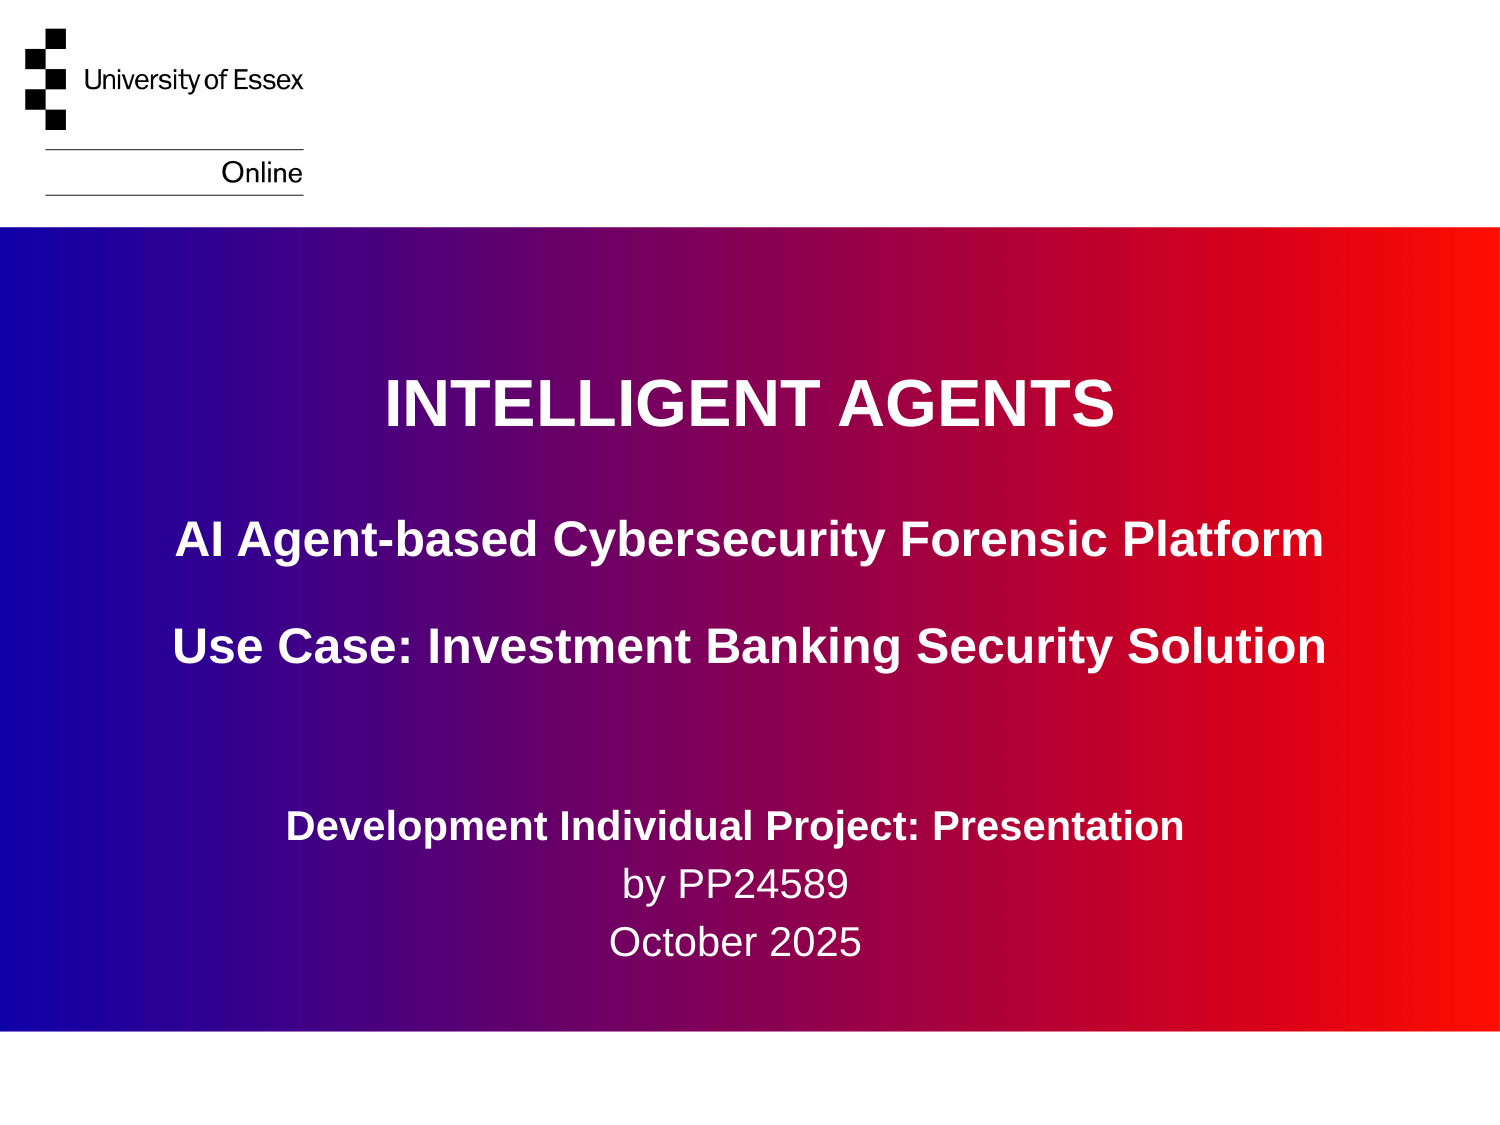

INTELLIGENT AGENTS

AI Agent-based Cybersecurity Forensic Platform

Use Case: Investment Banking Security Solution

Development Individual Project: Presentation
by PP24589
October 2025